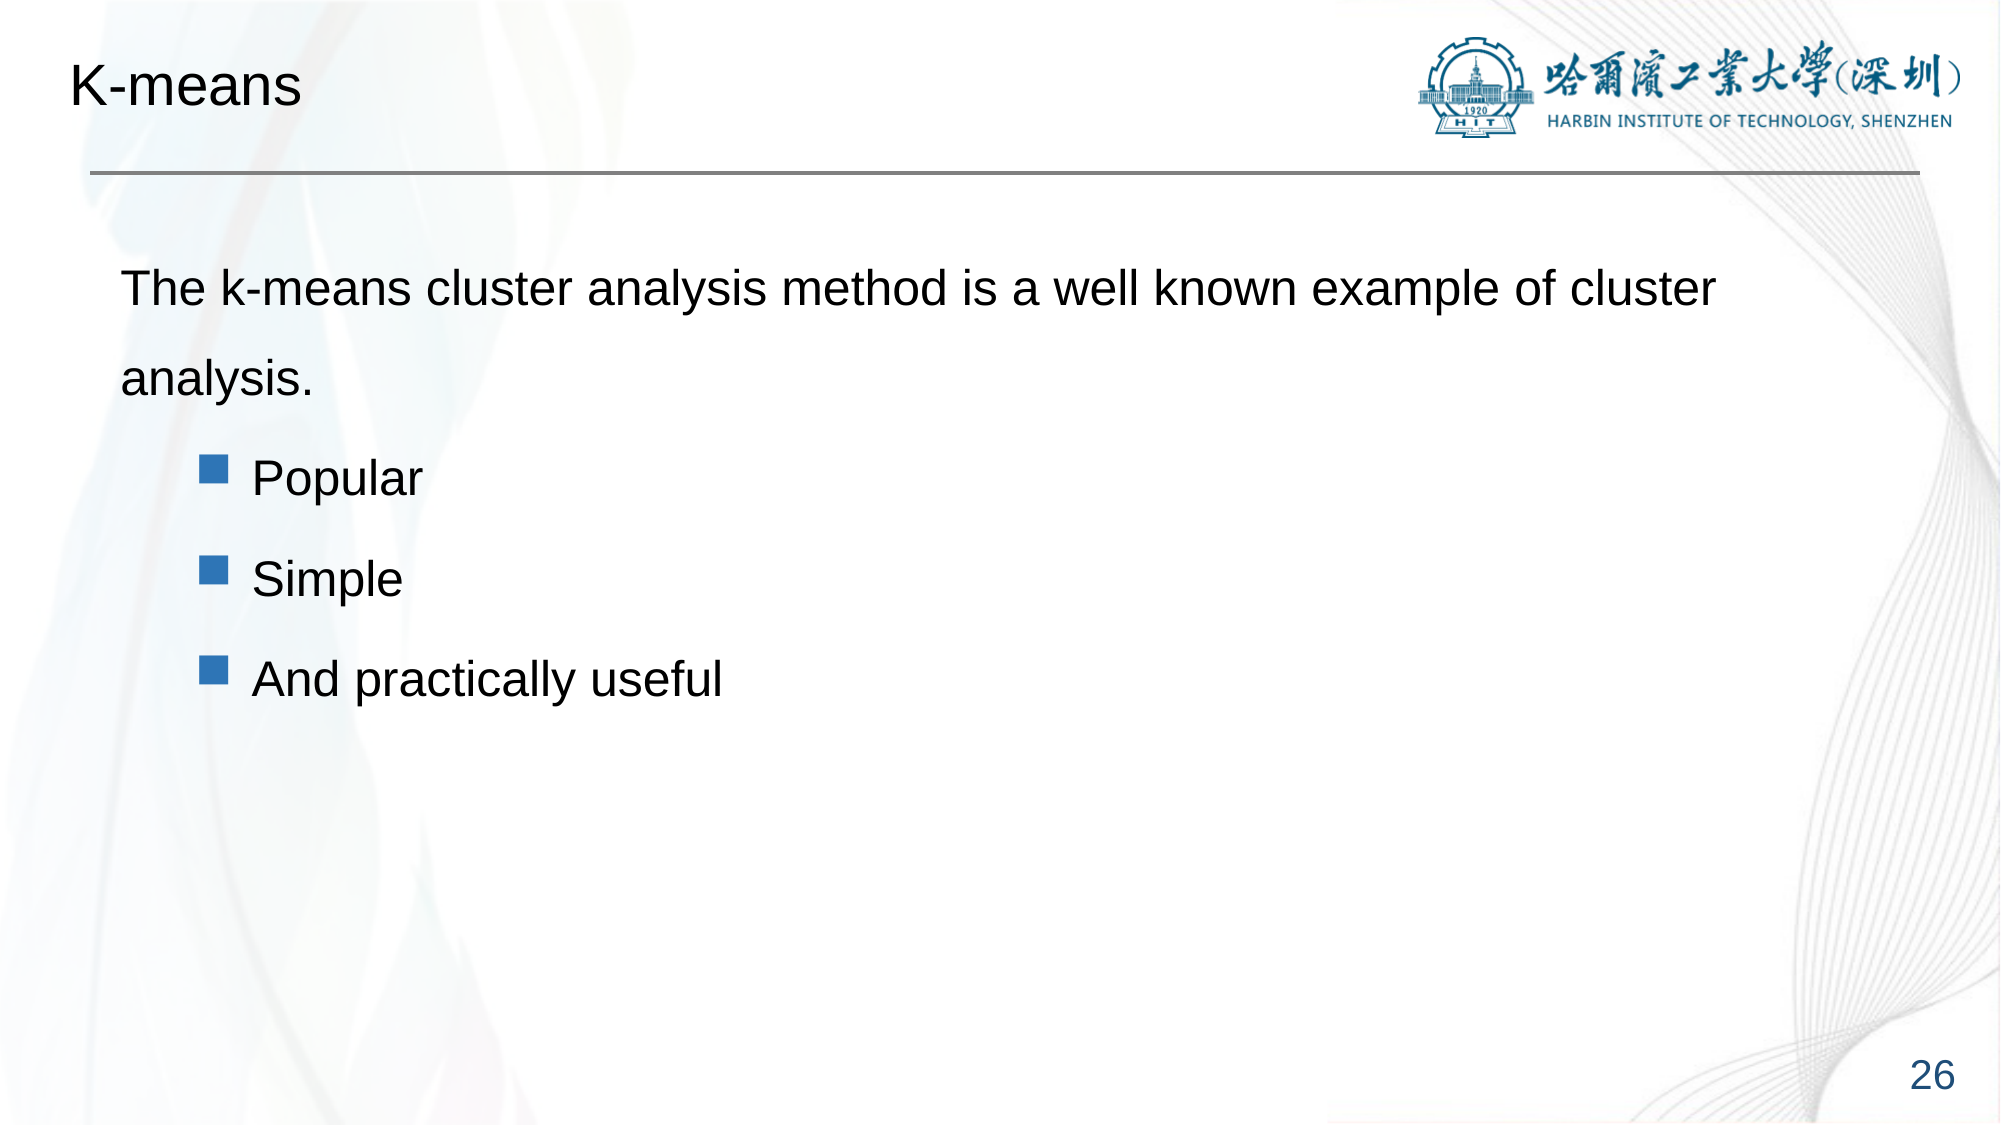

# K-means
The k-means cluster analysis method is a well known example of cluster analysis.
Popular
Simple
And practically useful

26